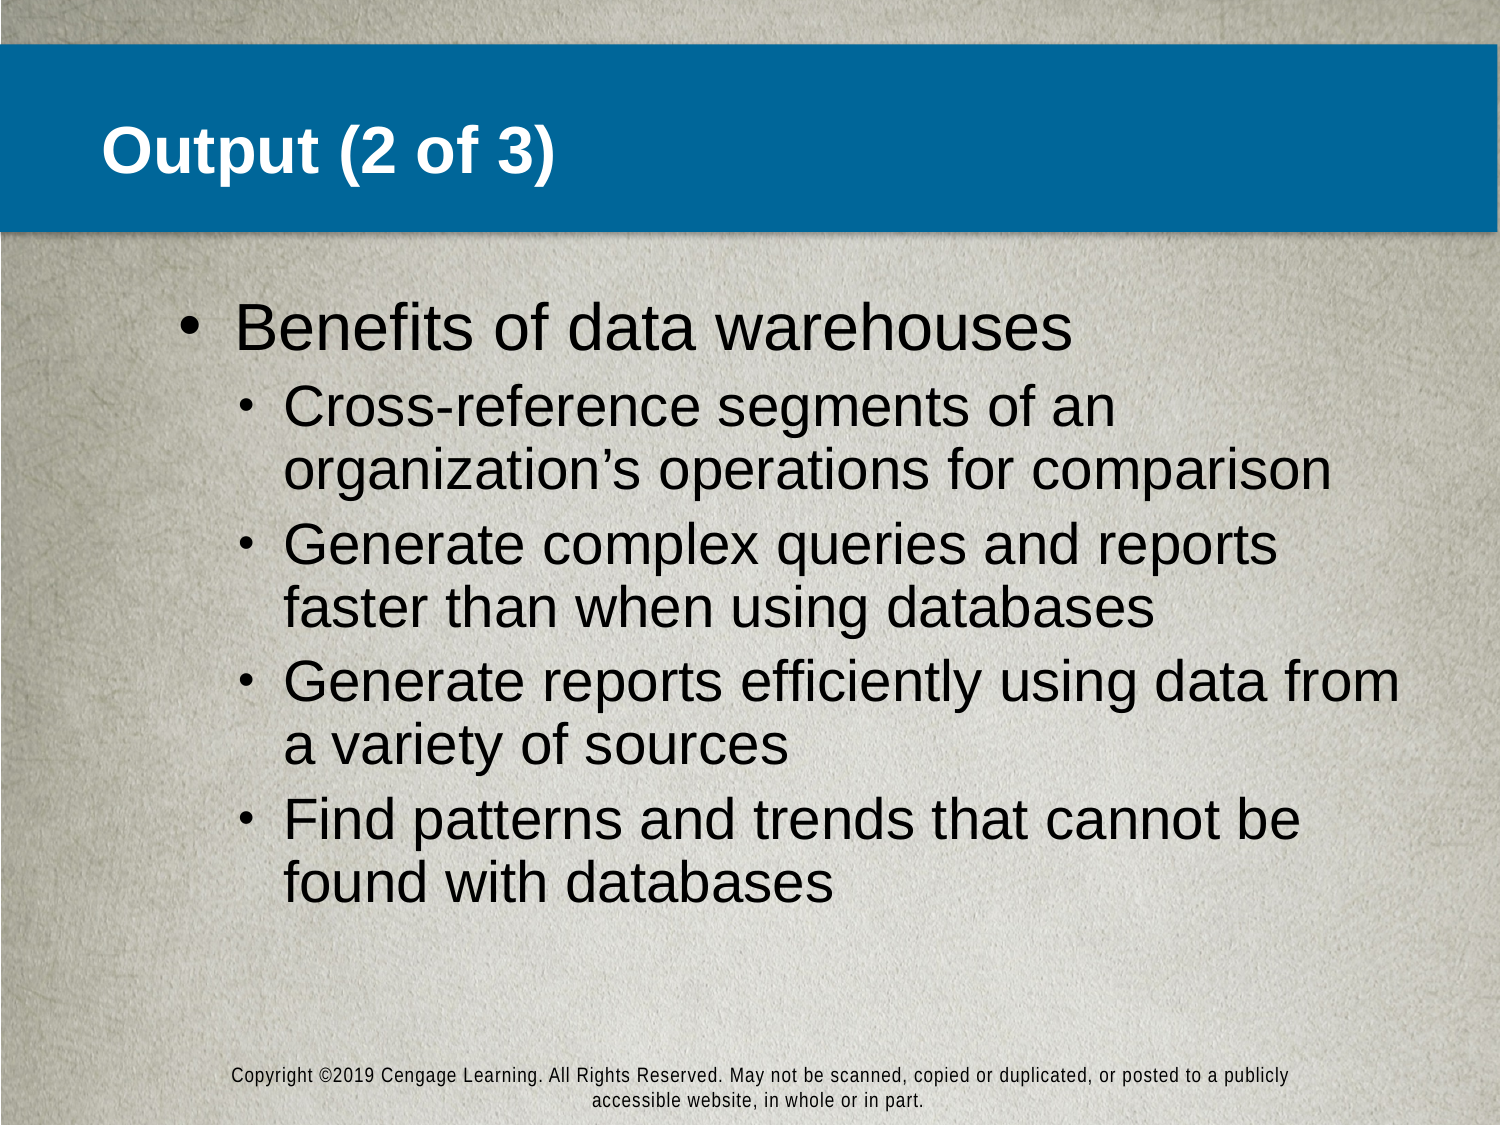

# Output (2 of 3)
Benefits of data warehouses
Cross-reference segments of an organization’s operations for comparison
Generate complex queries and reports faster than when using databases
Generate reports efficiently using data from a variety of sources
Find patterns and trends that cannot be found with databases